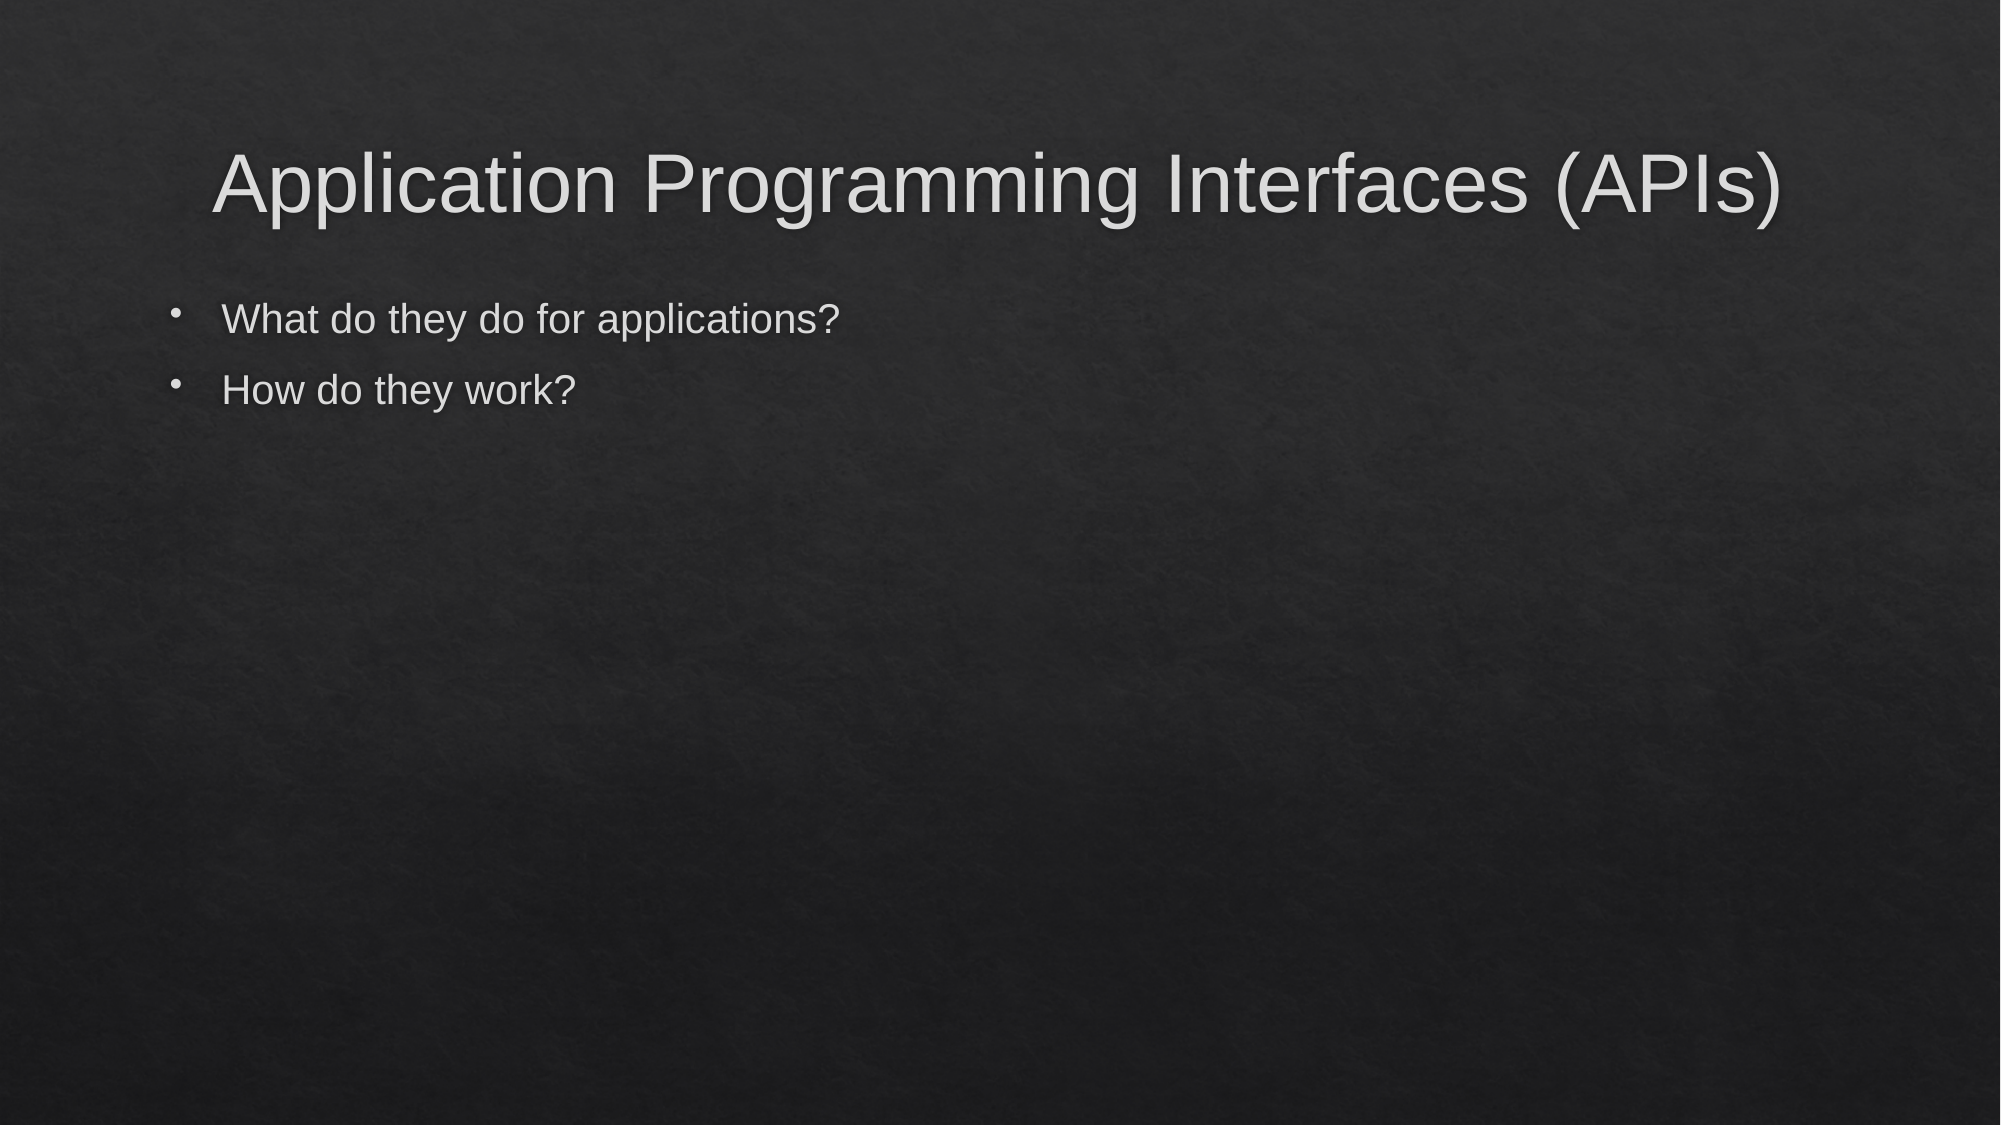

# Application Programming Interfaces (APIs)
What do they do for applications?
How do they work?